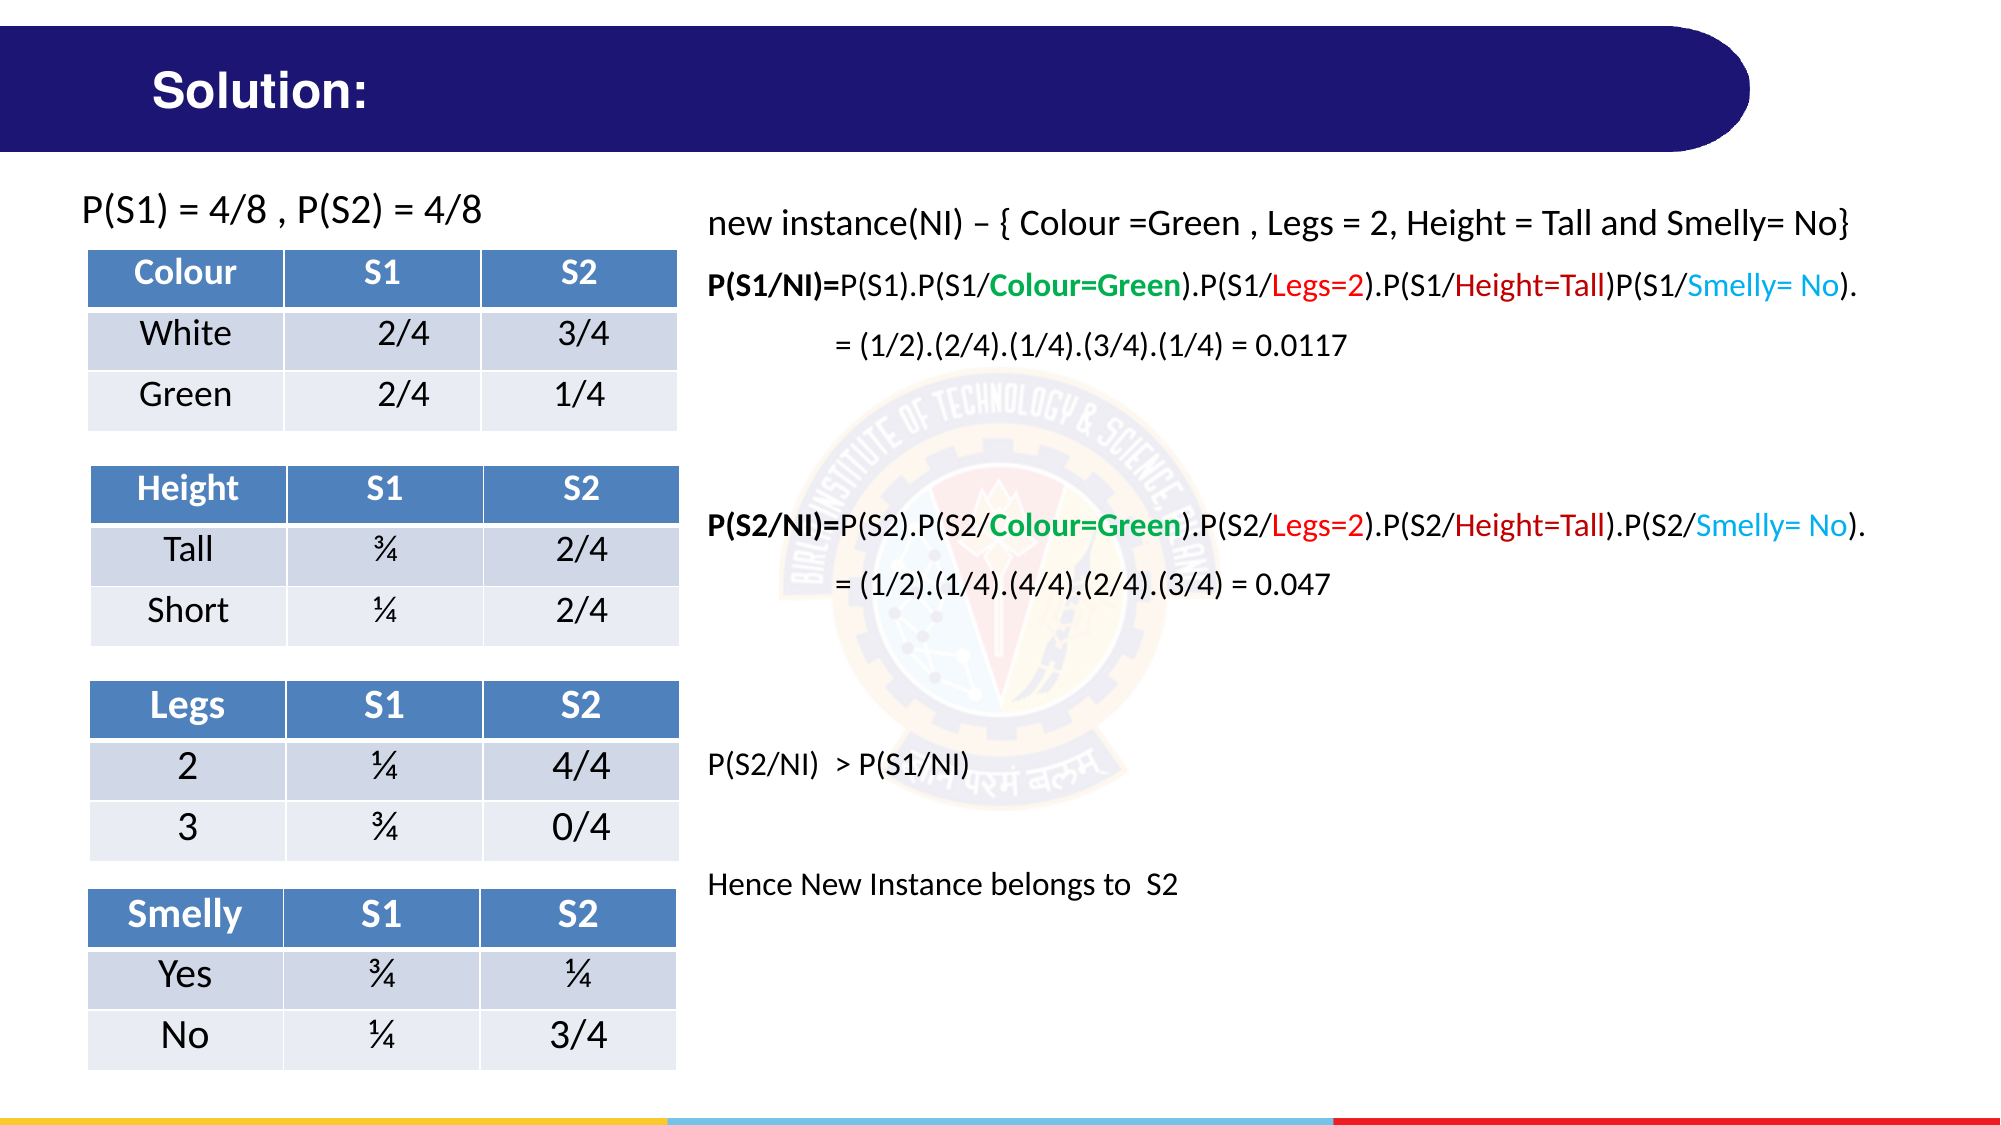

# Solution:
new instance(NI) – { Colour =Green , Legs = 2, Height = Tall and Smelly= No}
P(S1/NI)=P(S1).P(S1/Colour=Green).P(S1/Legs=2).P(S1/Height=Tall)P(S1/Smelly= No).
                 = (1/2).(2/4).(1/4).(3/4).(1/4) = 0.0117

P(S2/NI)=P(S2).P(S2/Colour=Green).P(S2/Legs=2).P(S2/Height=Tall).P(S2/Smelly= No).
                 = (1/2).(1/4).(4/4).(2/4).(3/4) = 0.047

P(S2/NI)  > P(S1/NI)

Hence New Instance belongs to  S2

P(S1) = 4/8 , P(S2) = 4/8

| Colour | S1 | S2 |
| --- | --- | --- |
| White | 2/4 | 3/4 |
| Green | 2/4 | 1/4 |

| Height | S1 | S2 |
| --- | --- | --- |
| Tall | ¾ | 2/4 |
| Short | ¼ | 2/4 |
| Legs | S1 | S2 |
| --- | --- | --- |
| 2 | ¼ | 4/4 |
| 3 | ¾ | 0/4 |
| Smelly | S1 | S2 |
| --- | --- | --- |
| Yes | ¾ | ¼ |
| No | ¼ | 3/4 |